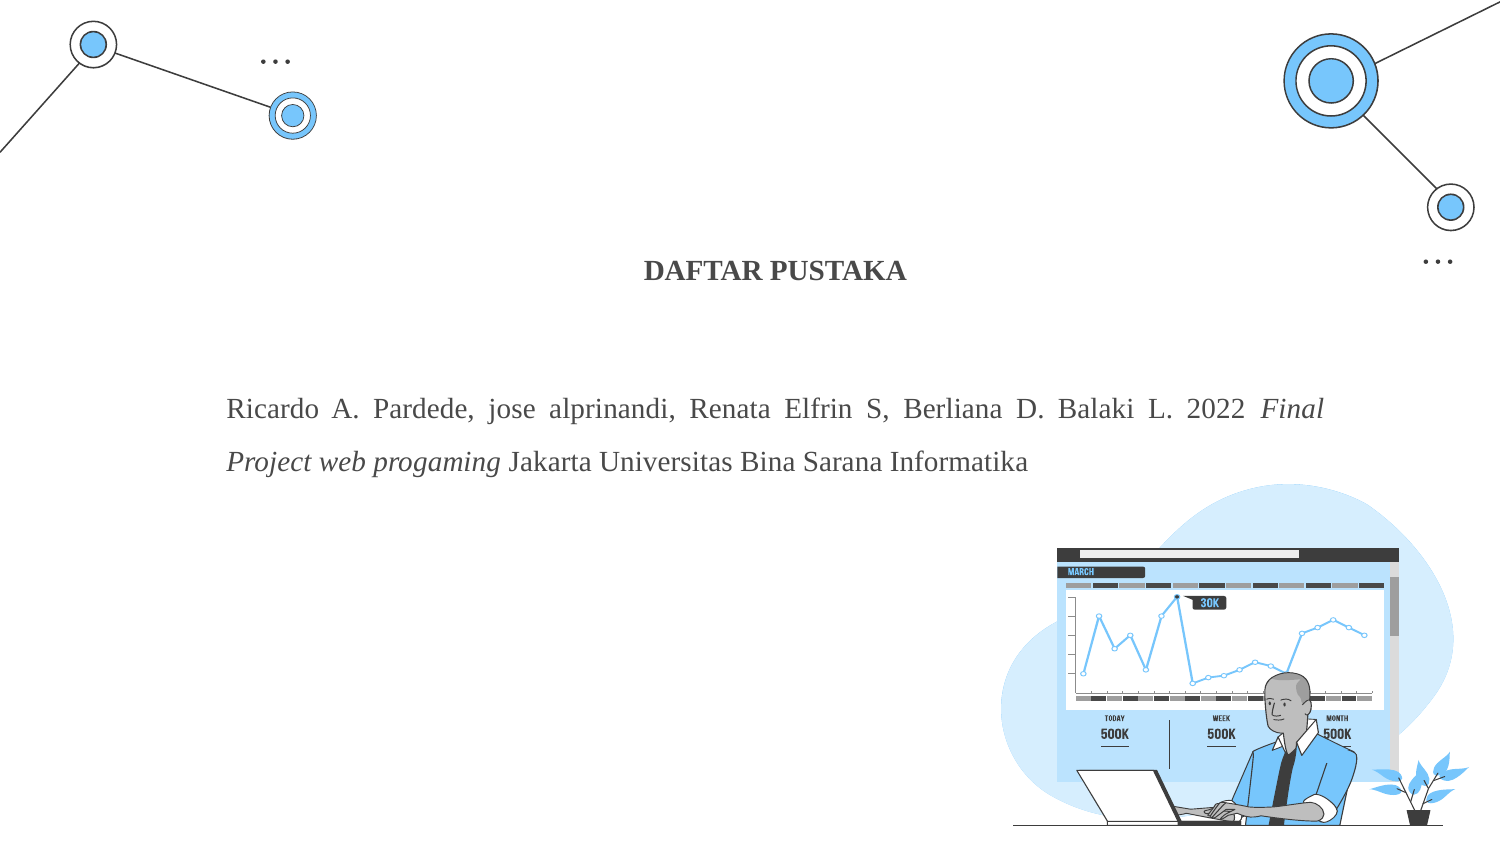

DAFTAR PUSTAKA

Ricardo A. Pardede, jose alprinandi, Renata Elfrin S, Berliana D. Balaki L. 2022 Final Project web progaming Jakarta Universitas Bina Sarana Informatika